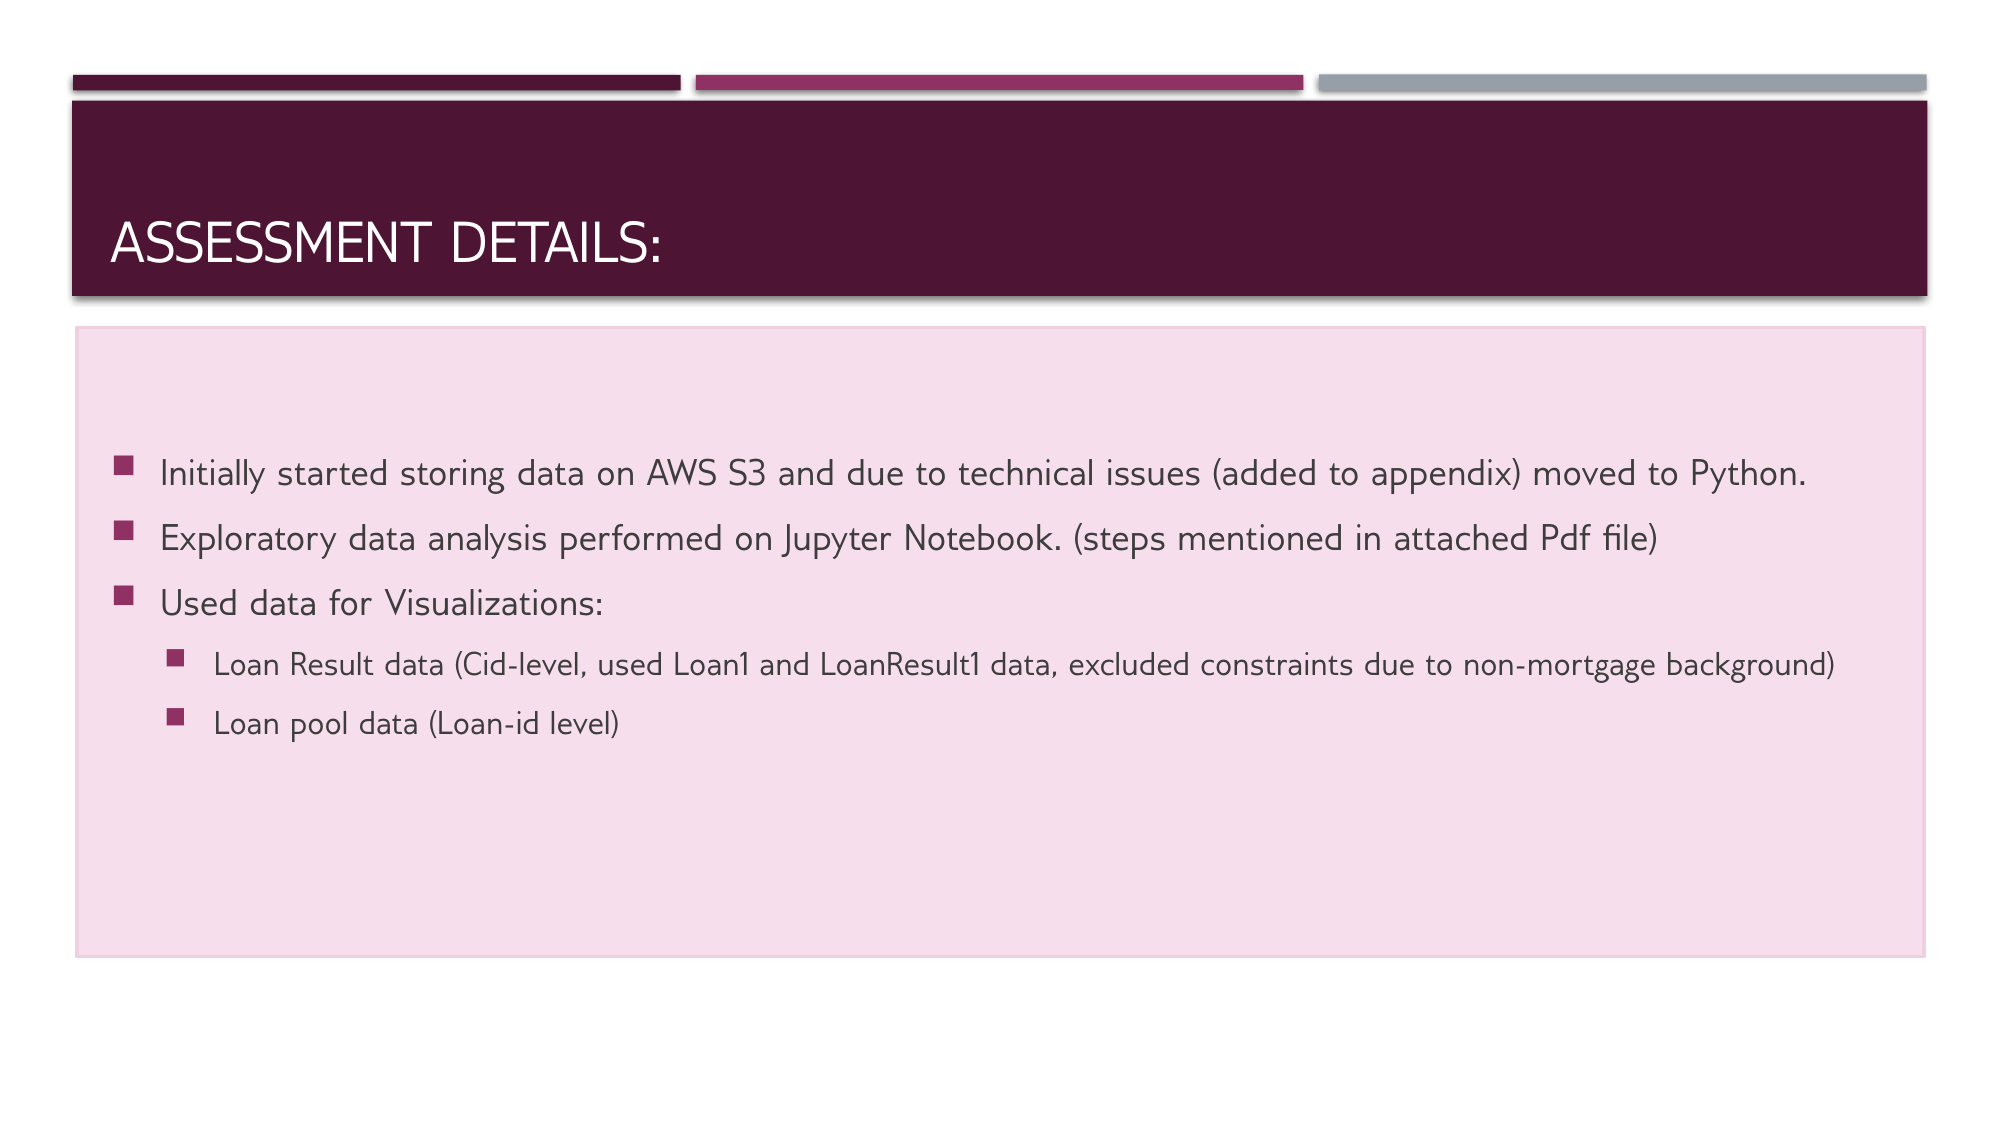

# assessment DETAILS:

Initially started storing data on AWS S3 and due to technical issues (added to appendix) moved to Python.
Exploratory data analysis performed on Jupyter Notebook. (steps mentioned in attached Pdf file)
Used data for Visualizations:
Loan Result data (Cid-level, used Loan1 and LoanResult1 data, excluded constraints due to non-mortgage background)
Loan pool data (Loan-id level)